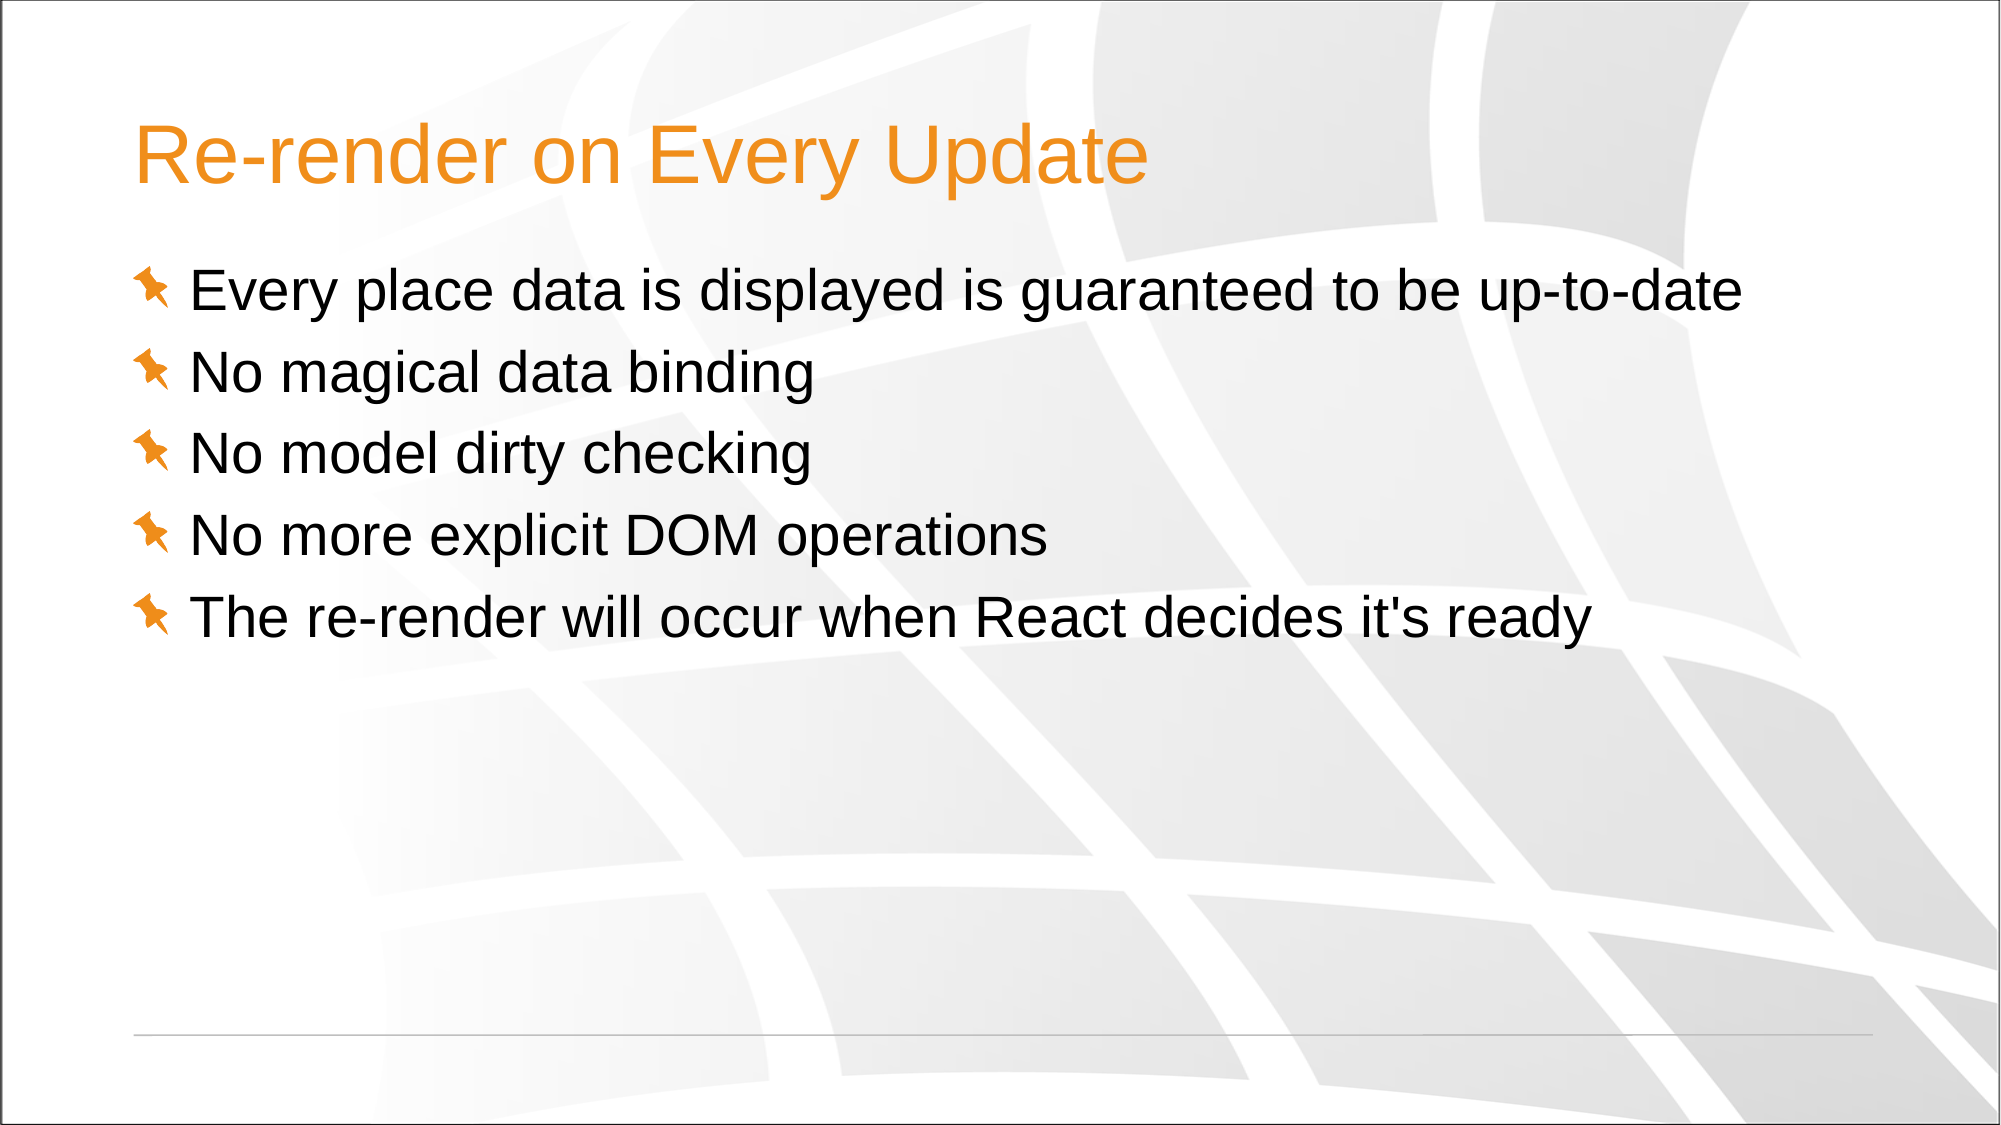

# Re-render on Every Update
Every place data is displayed is guaranteed to be up-to-date
No magical data binding
No model dirty checking
No more explicit DOM operations
The re-render will occur when React decides it's ready